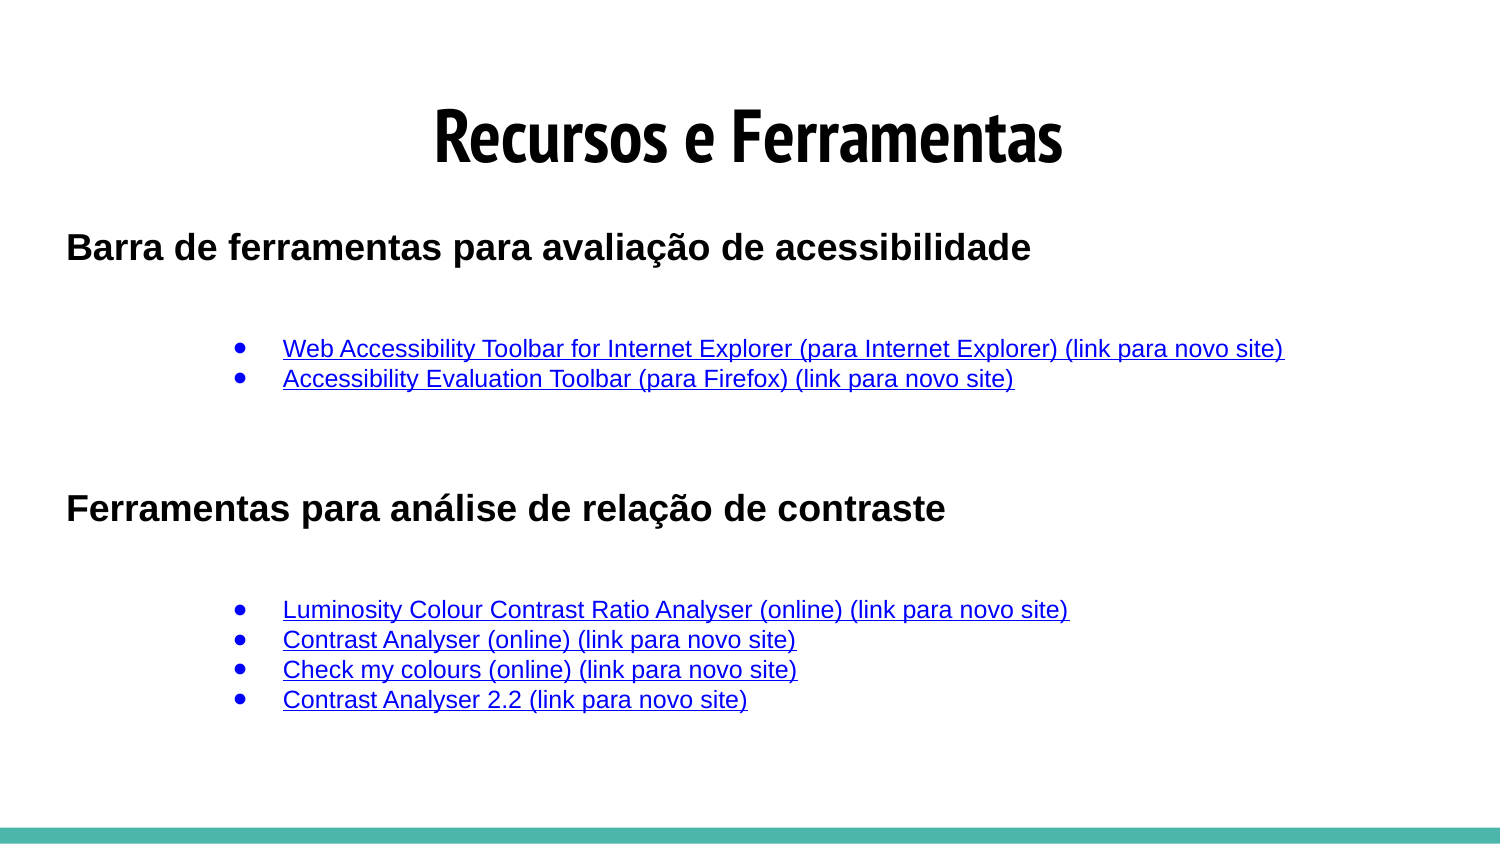

# Recursos e Ferramentas
Barra de ferramentas para avaliação de acessibilidade
Web Accessibility Toolbar for Internet Explorer (para Internet Explorer) (link para novo site)
Accessibility Evaluation Toolbar (para Firefox) (link para novo site)
Ferramentas para análise de relação de contraste
Luminosity Colour Contrast Ratio Analyser (online) (link para novo site)
Contrast Analyser (online) (link para novo site)
Check my colours (online) (link para novo site)
Contrast Analyser 2.2 (link para novo site)